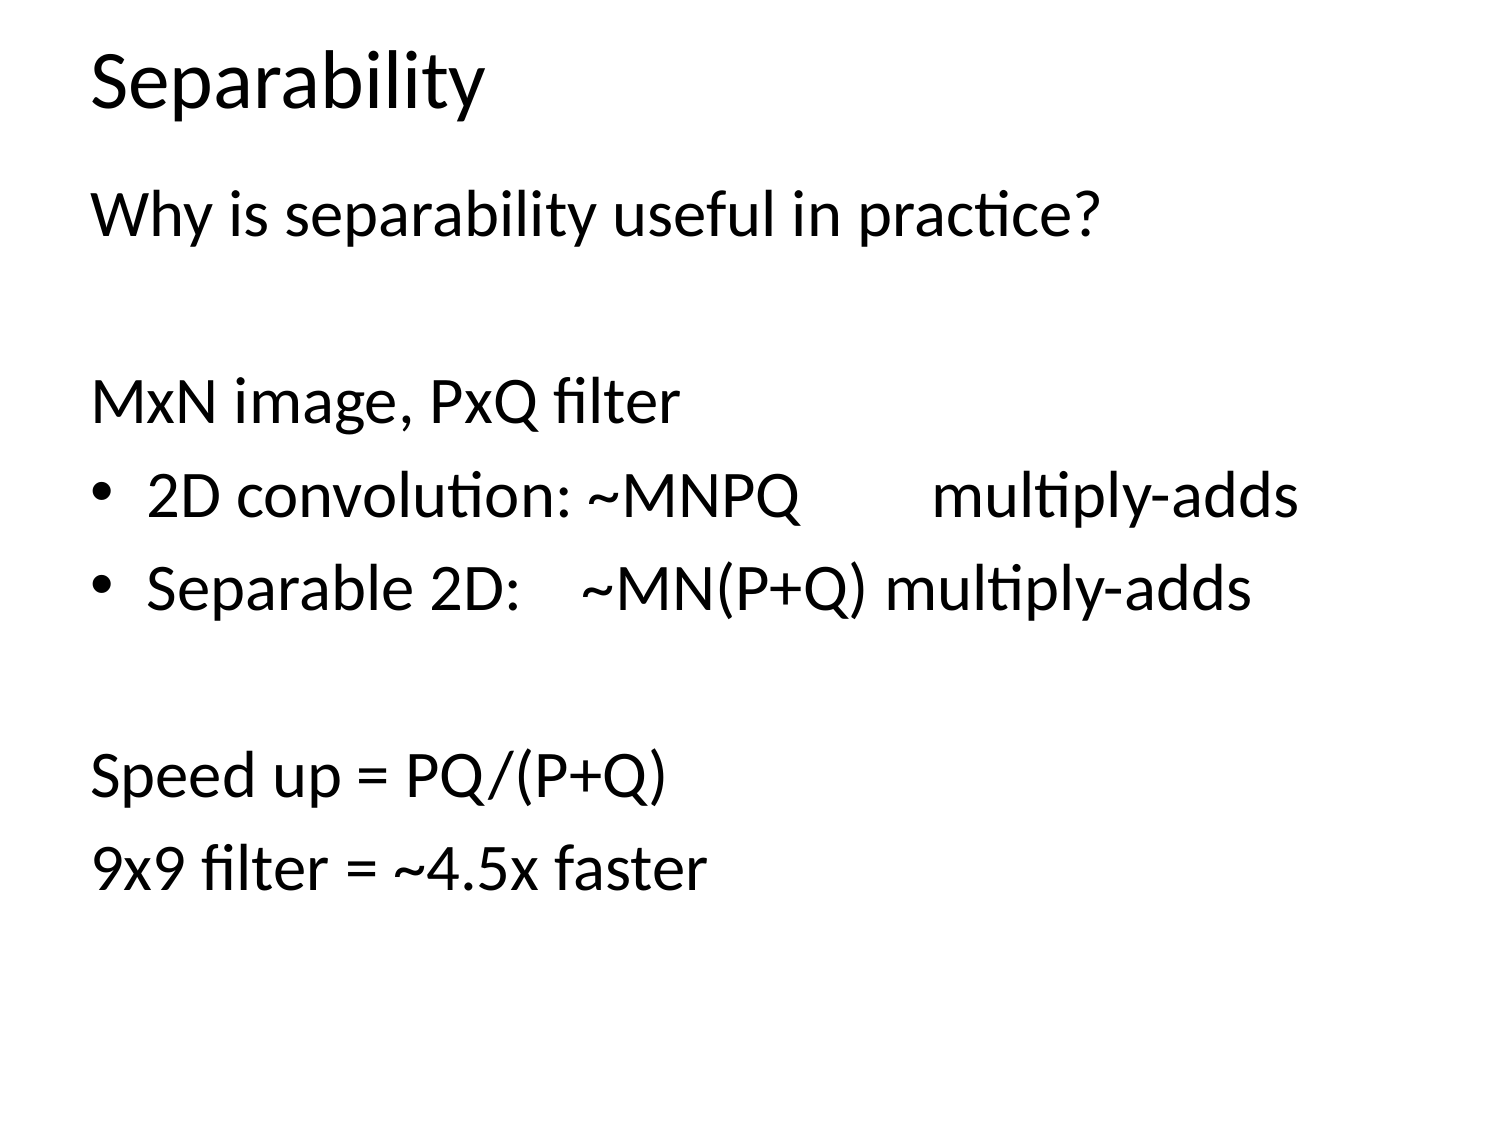

# Separability
Why is separability useful in practice?

MxN image, PxQ filter
2D convolution: ~MNPQ	    multiply-adds
Separable 2D:    ~MN(P+Q) multiply-adds

Speed up = PQ/(P+Q)
9x9 filter = ~4.5x faster